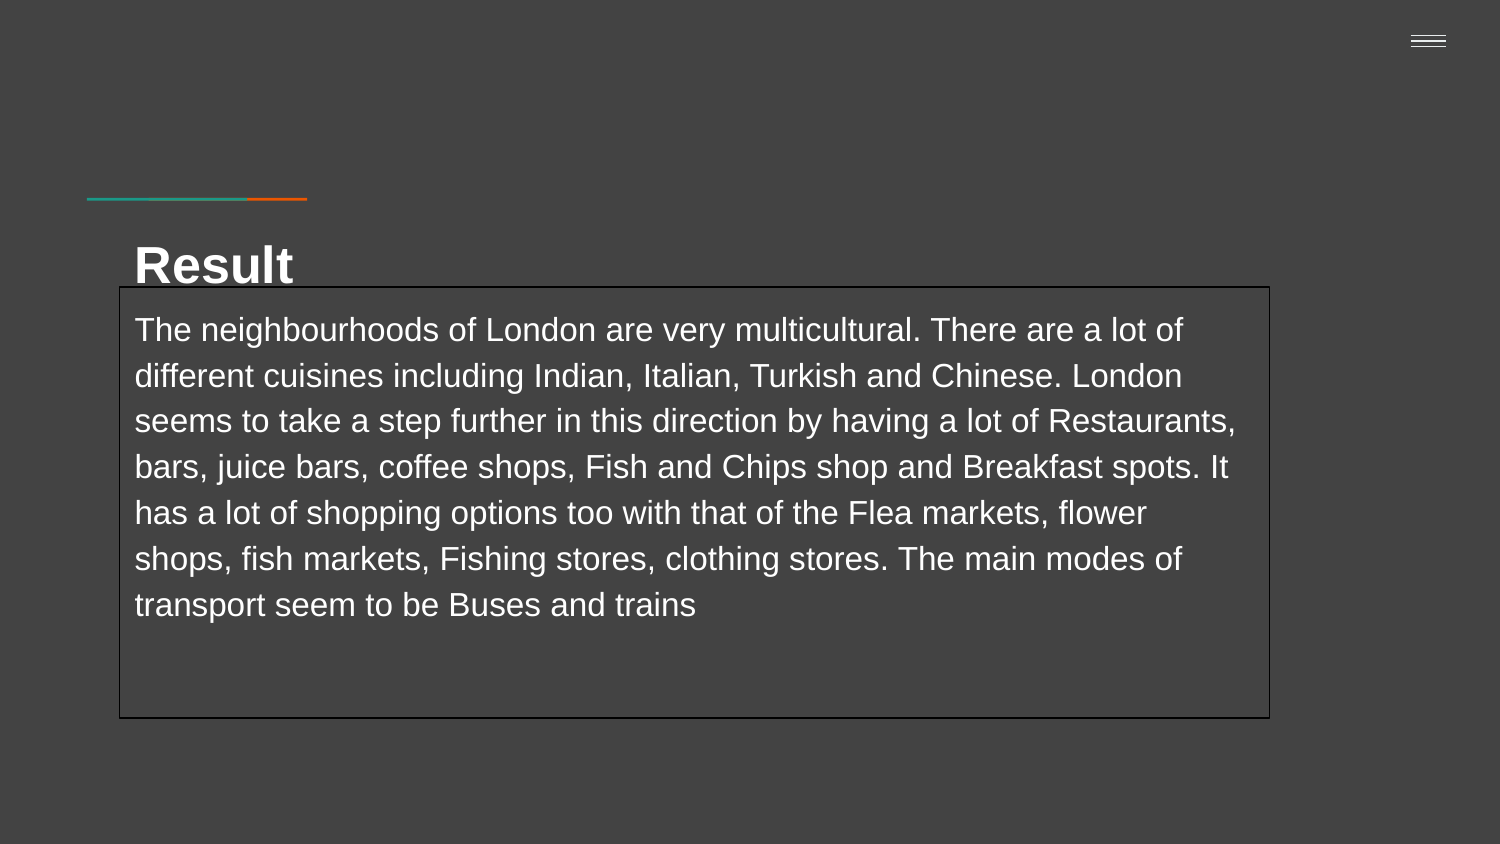

# Result
The neighbourhoods of London are very multicultural. There are a lot of different cuisines including Indian, Italian, Turkish and Chinese. London seems to take a step further in this direction by having a lot of Restaurants, bars, juice bars, coffee shops, Fish and Chips shop and Breakfast spots. It has a lot of shopping options too with that of the Flea markets, flower shops, fish markets, Fishing stores, clothing stores. The main modes of transport seem to be Buses and trains